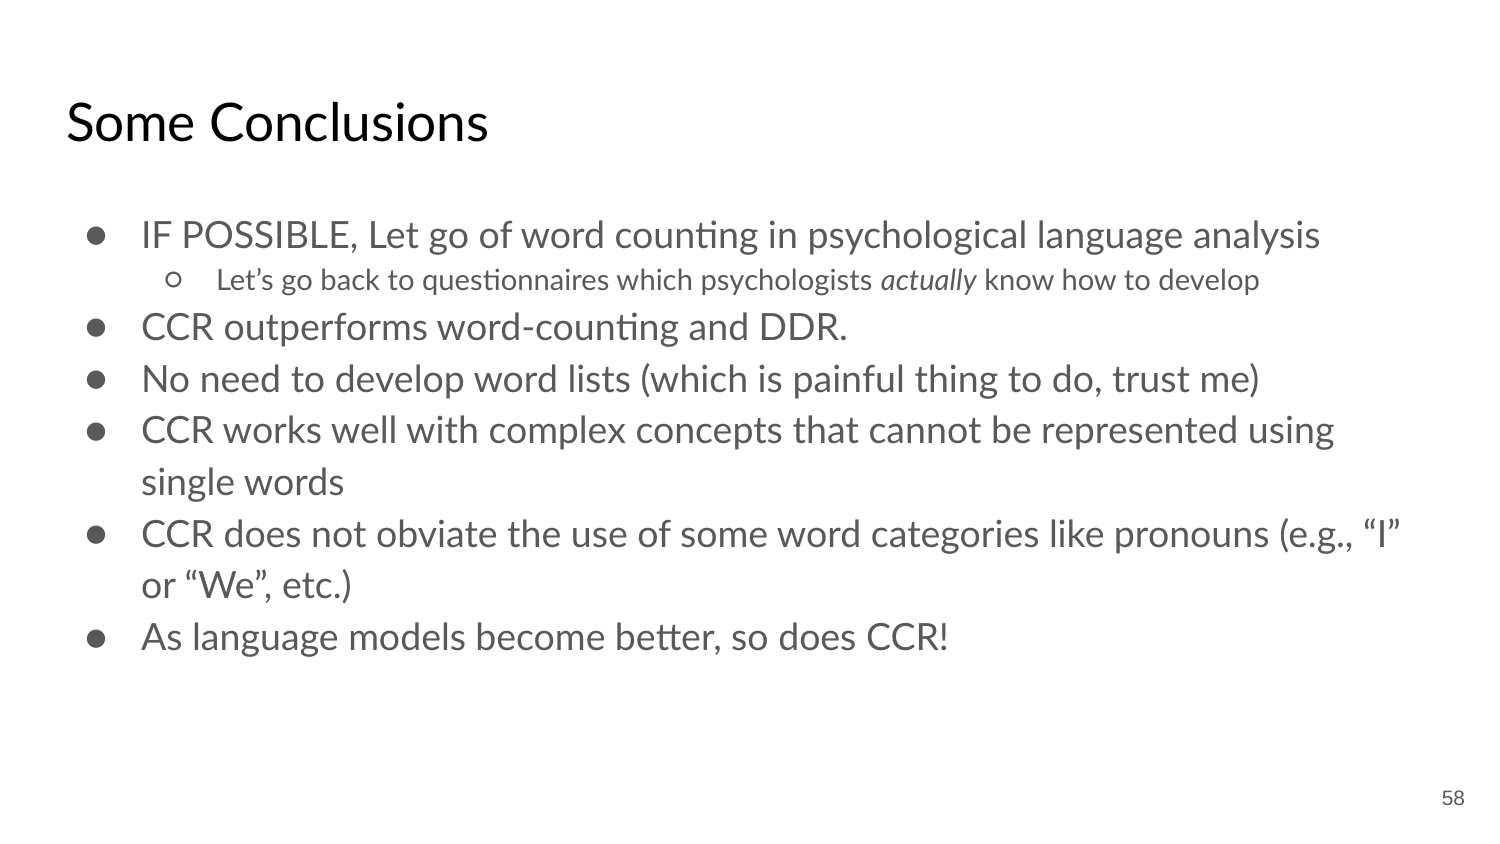

# Some Conclusions
IF POSSIBLE, Let go of word counting in psychological language analysis
Let’s go back to questionnaires which psychologists actually know how to develop
CCR outperforms word-counting and DDR.
No need to develop word lists (which is painful thing to do, trust me)
CCR works well with complex concepts that cannot be represented using single words
CCR does not obviate the use of some word categories like pronouns (e.g., “I” or “We”, etc.)
As language models become better, so does CCR!

58